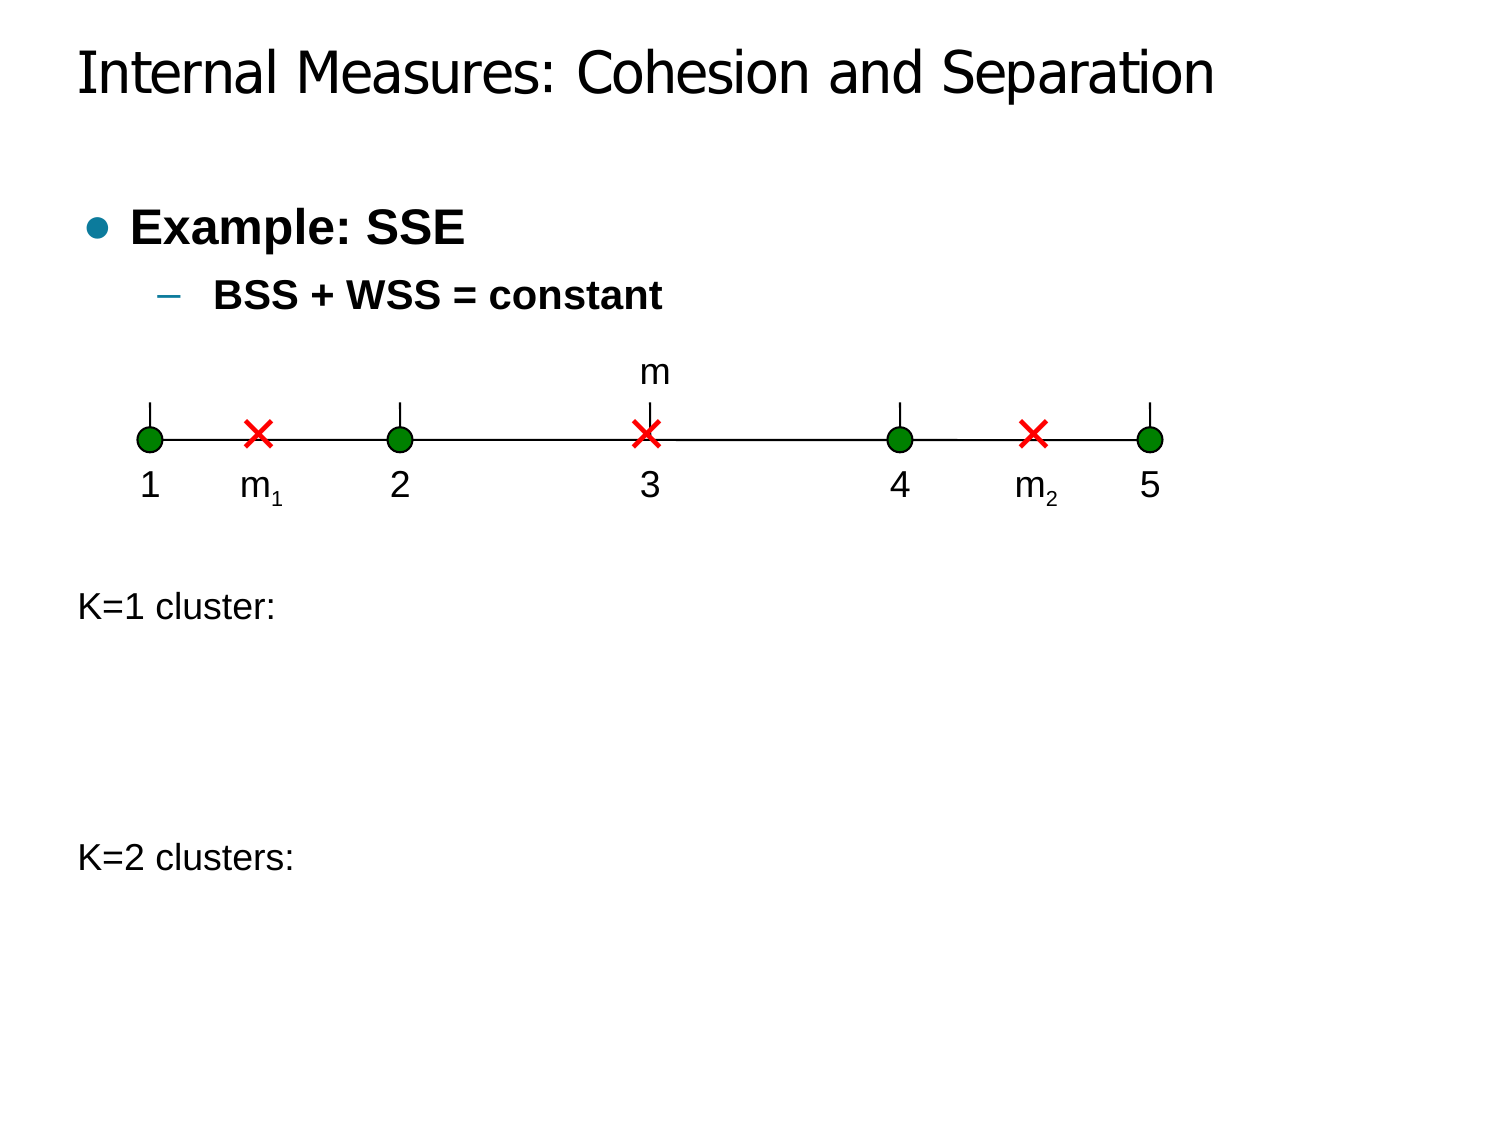

Internal Measures: Cohesion and Separation
Example: SSE
BSS + WSS = constant
m
×
×
×

1
m1
2
3
4
m2
5
K=1 cluster:
K=2 clusters: